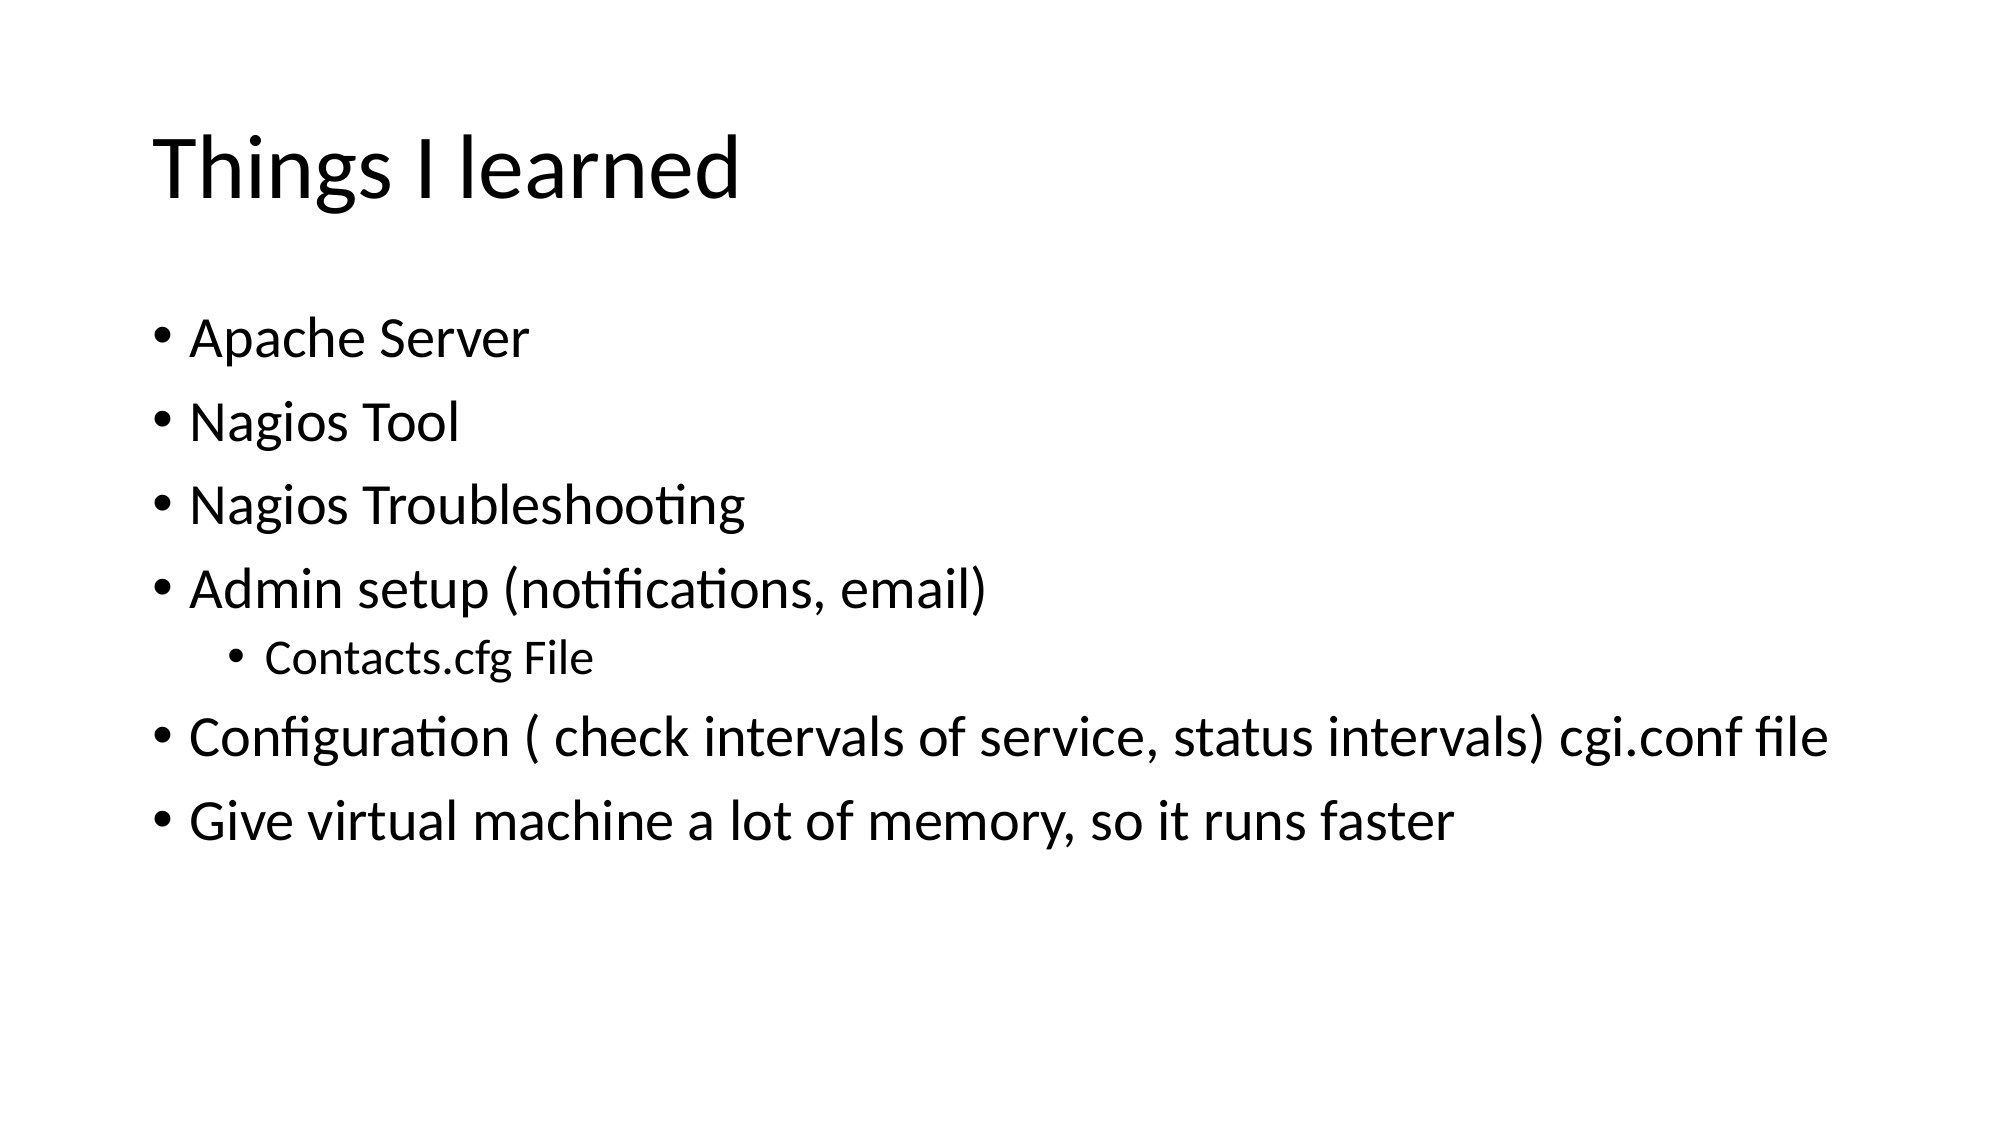

# Things I learned
Apache Server
Nagios Tool
Nagios Troubleshooting
Admin setup (notifications, email)
Contacts.cfg File
Configuration ( check intervals of service, status intervals) cgi.conf file
Give virtual machine a lot of memory, so it runs faster